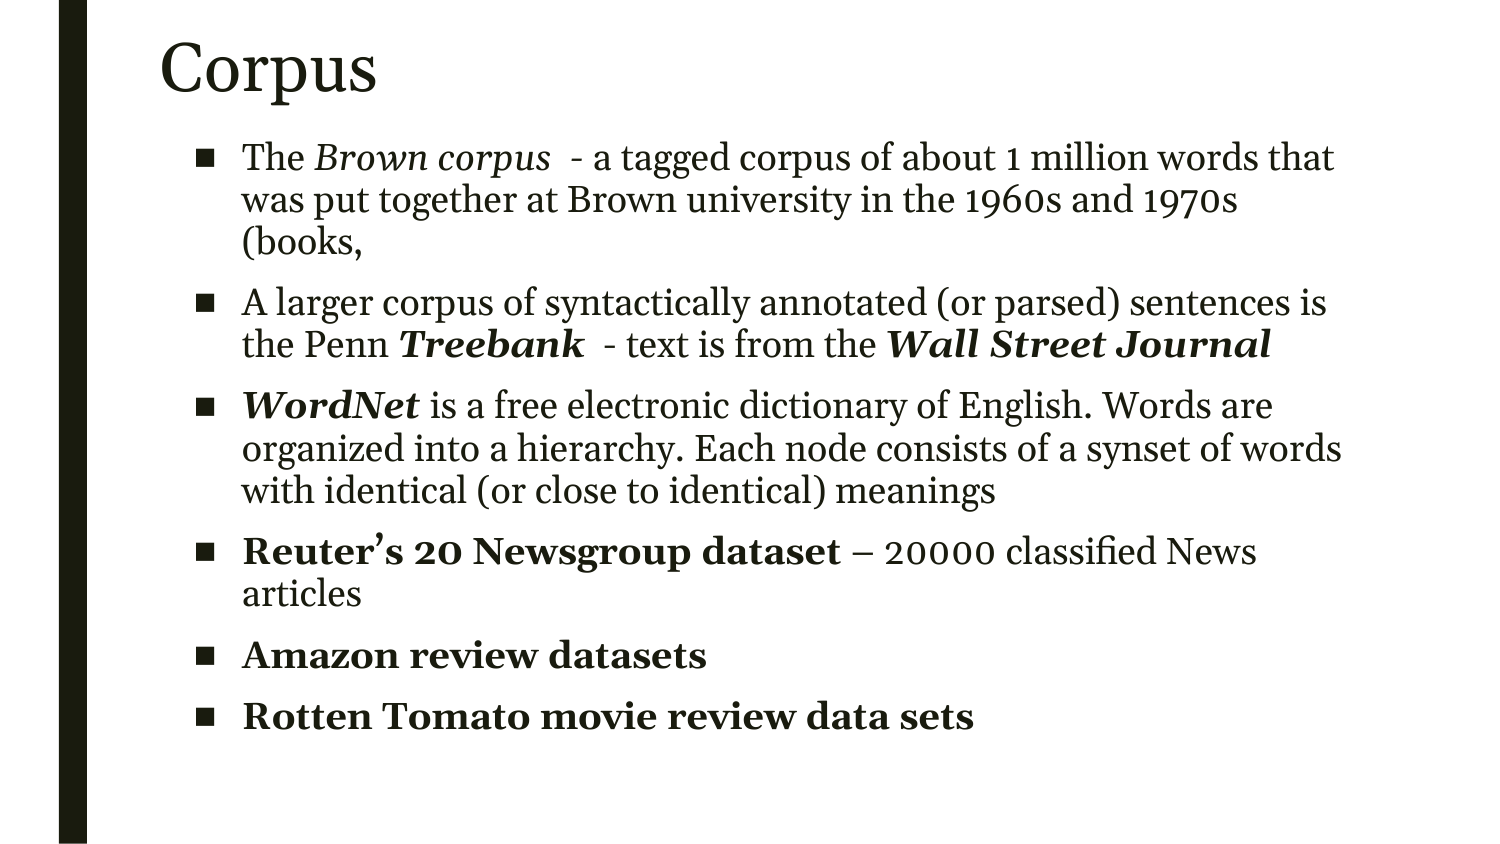

# Corpus
The Brown corpus  - a tagged corpus of about 1 million words that was put together at Brown university in the 1960s and 1970s (books,
A larger corpus of syntactically annotated (or parsed) sentences is the Penn Treebank  - text is from the Wall Street Journal
WordNet is a free electronic dictionary of English. Words are organized into a hierarchy. Each node consists of a synset of words with identical (or close to identical) meanings
Reuter’s 20 Newsgroup dataset – 20000 classified News articles
Amazon review datasets
Rotten Tomato movie review data sets